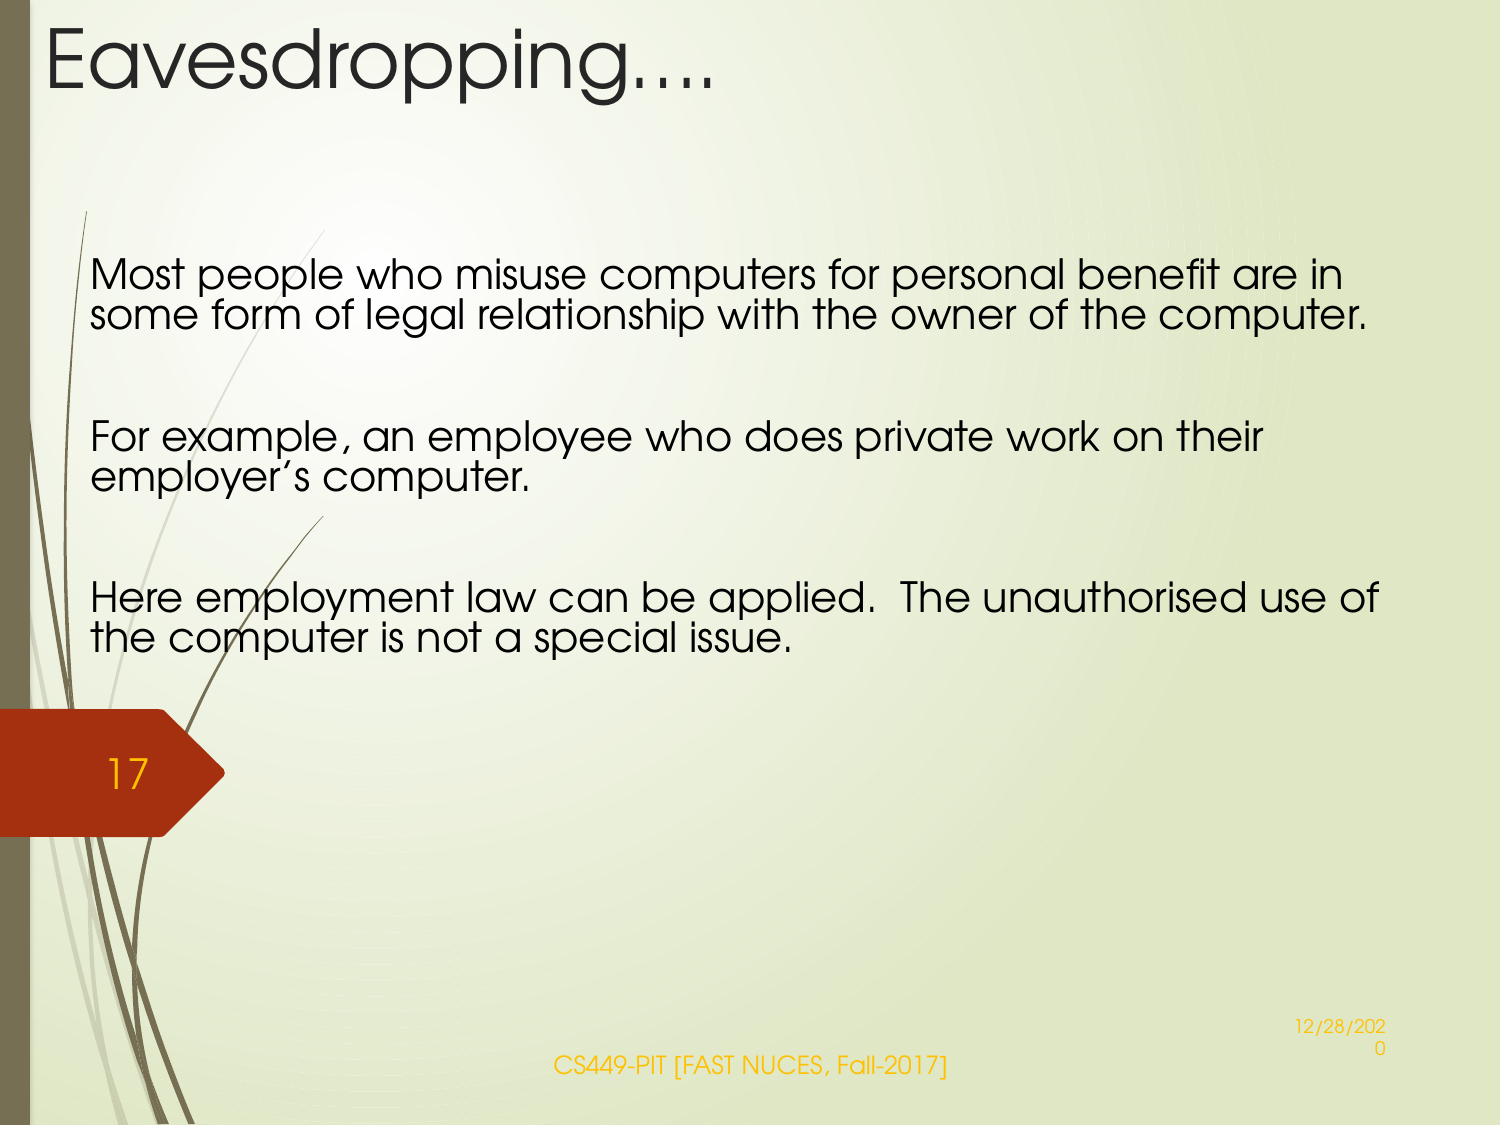

# Eavesdropping….
Most people who misuse computers for personal benefit are in some form of legal relationship with the owner of the computer.

For example, an employee who does private work on their employer’s computer.

Here employment law can be applied.  The unauthorised use of the computer is not a special issue.
17
12/28/2020
CS449-PIT [FAST NUCES, Fall-2017]